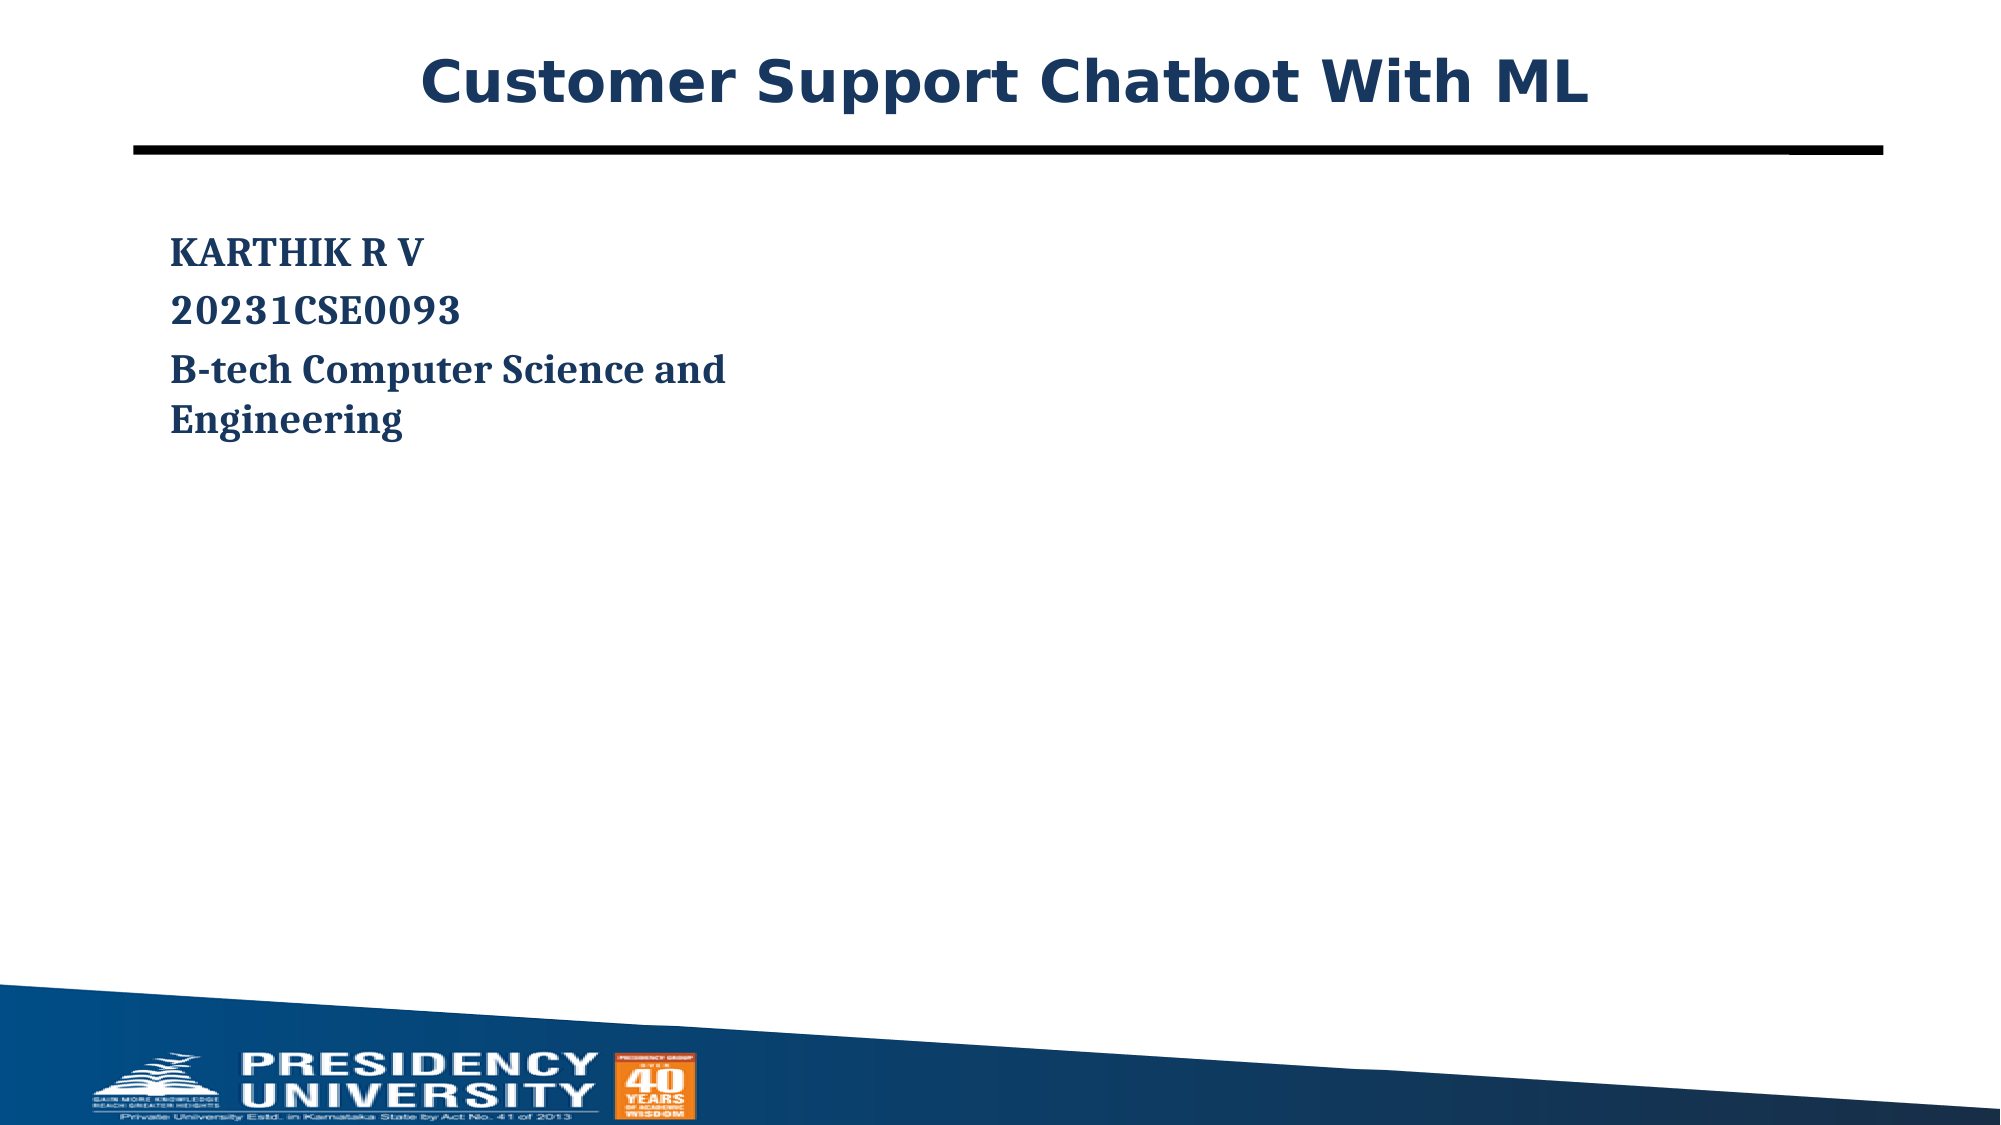

# Customer Support Chatbot With ML
KARTHIK R V
20231CSE0093
B-tech Computer Science and Engineering